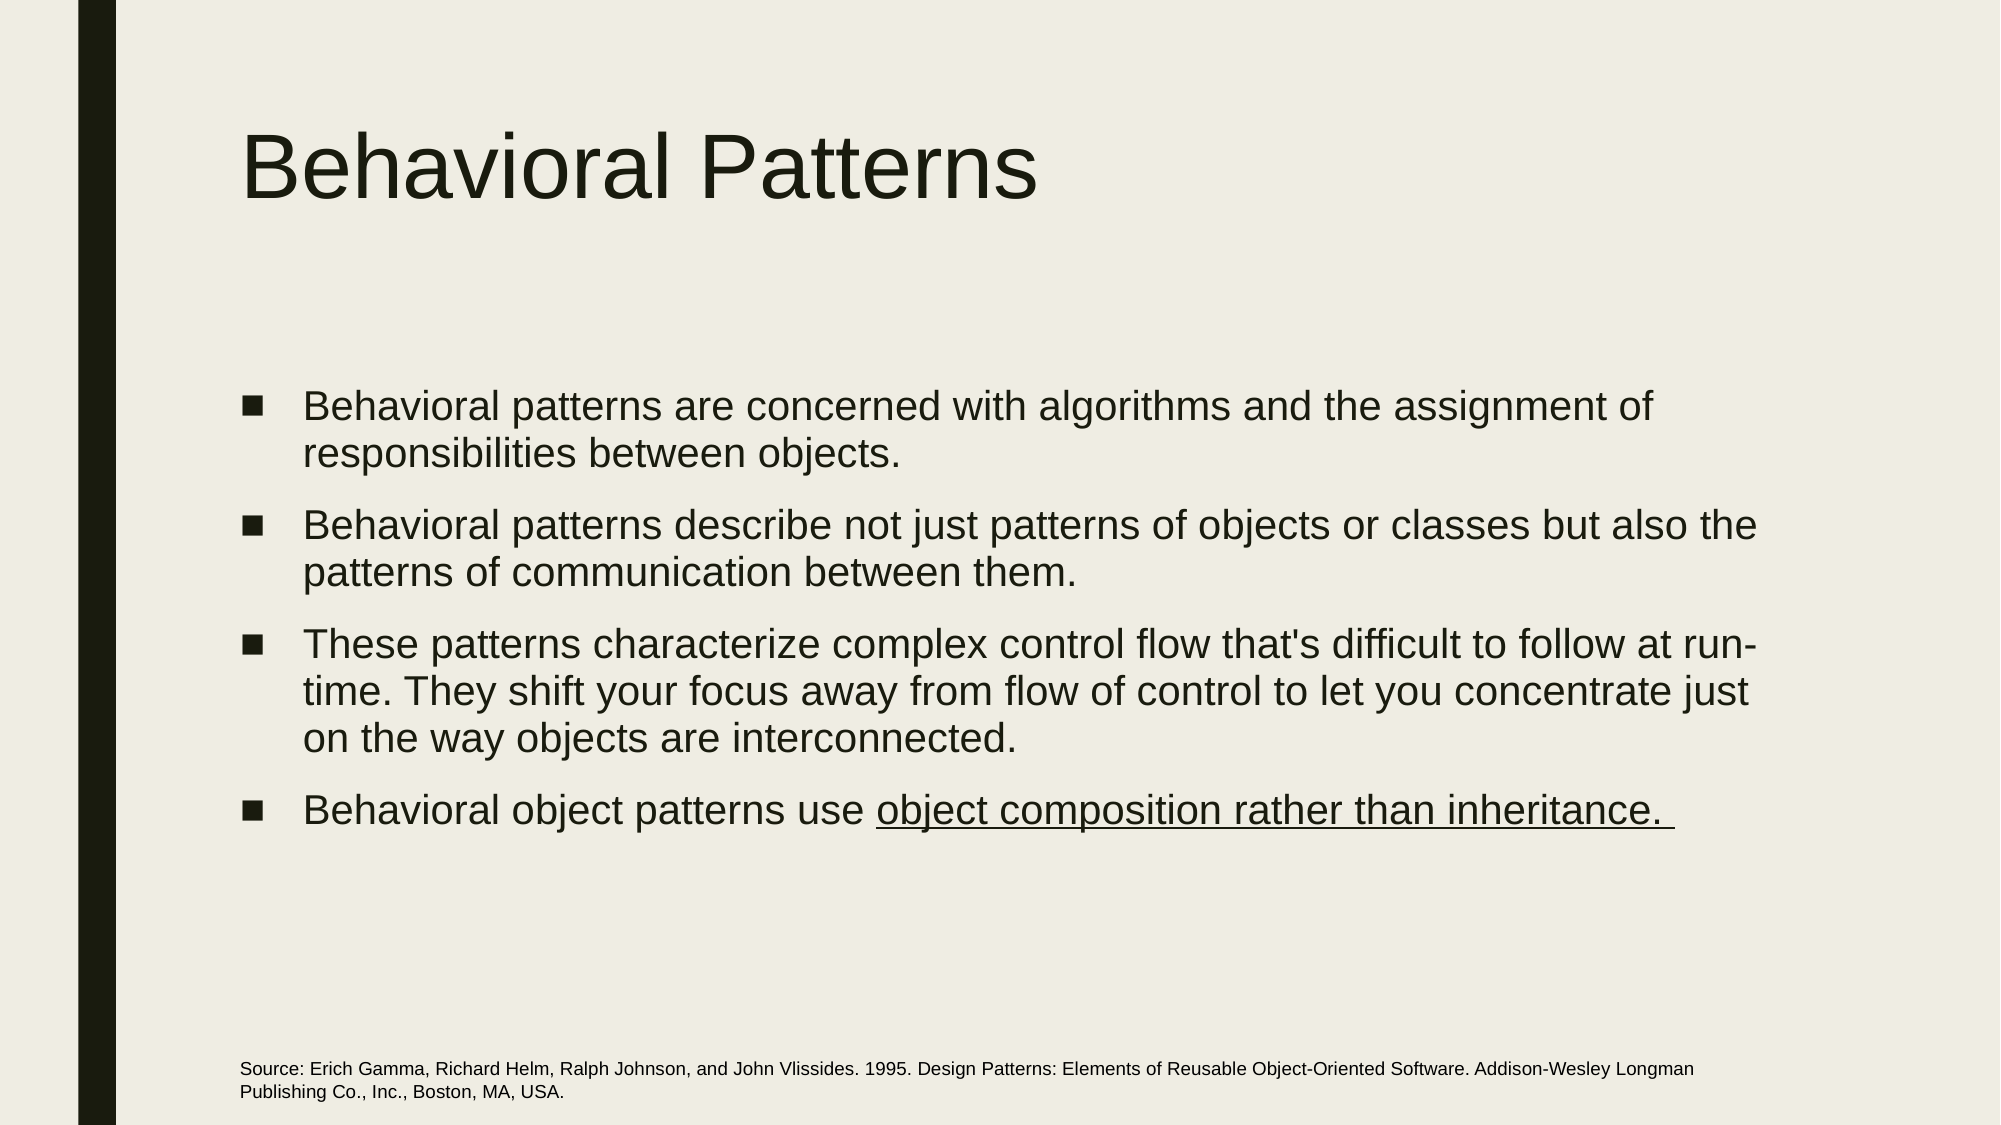

# Behavioral Patterns
Behavioral patterns are concerned with algorithms and the assignment of responsibilities between objects.
Behavioral patterns describe not just patterns of objects or classes but also the patterns of communication between them.
These patterns characterize complex control flow that's difficult to follow at run-time. They shift your focus away from flow of control to let you concentrate just on the way objects are interconnected.
Behavioral object patterns use object composition rather than inheritance.
Source: Erich Gamma, Richard Helm, Ralph Johnson, and John Vlissides. 1995. Design Patterns: Elements of Reusable Object-Oriented Software. Addison-Wesley Longman Publishing Co., Inc., Boston, MA, USA.